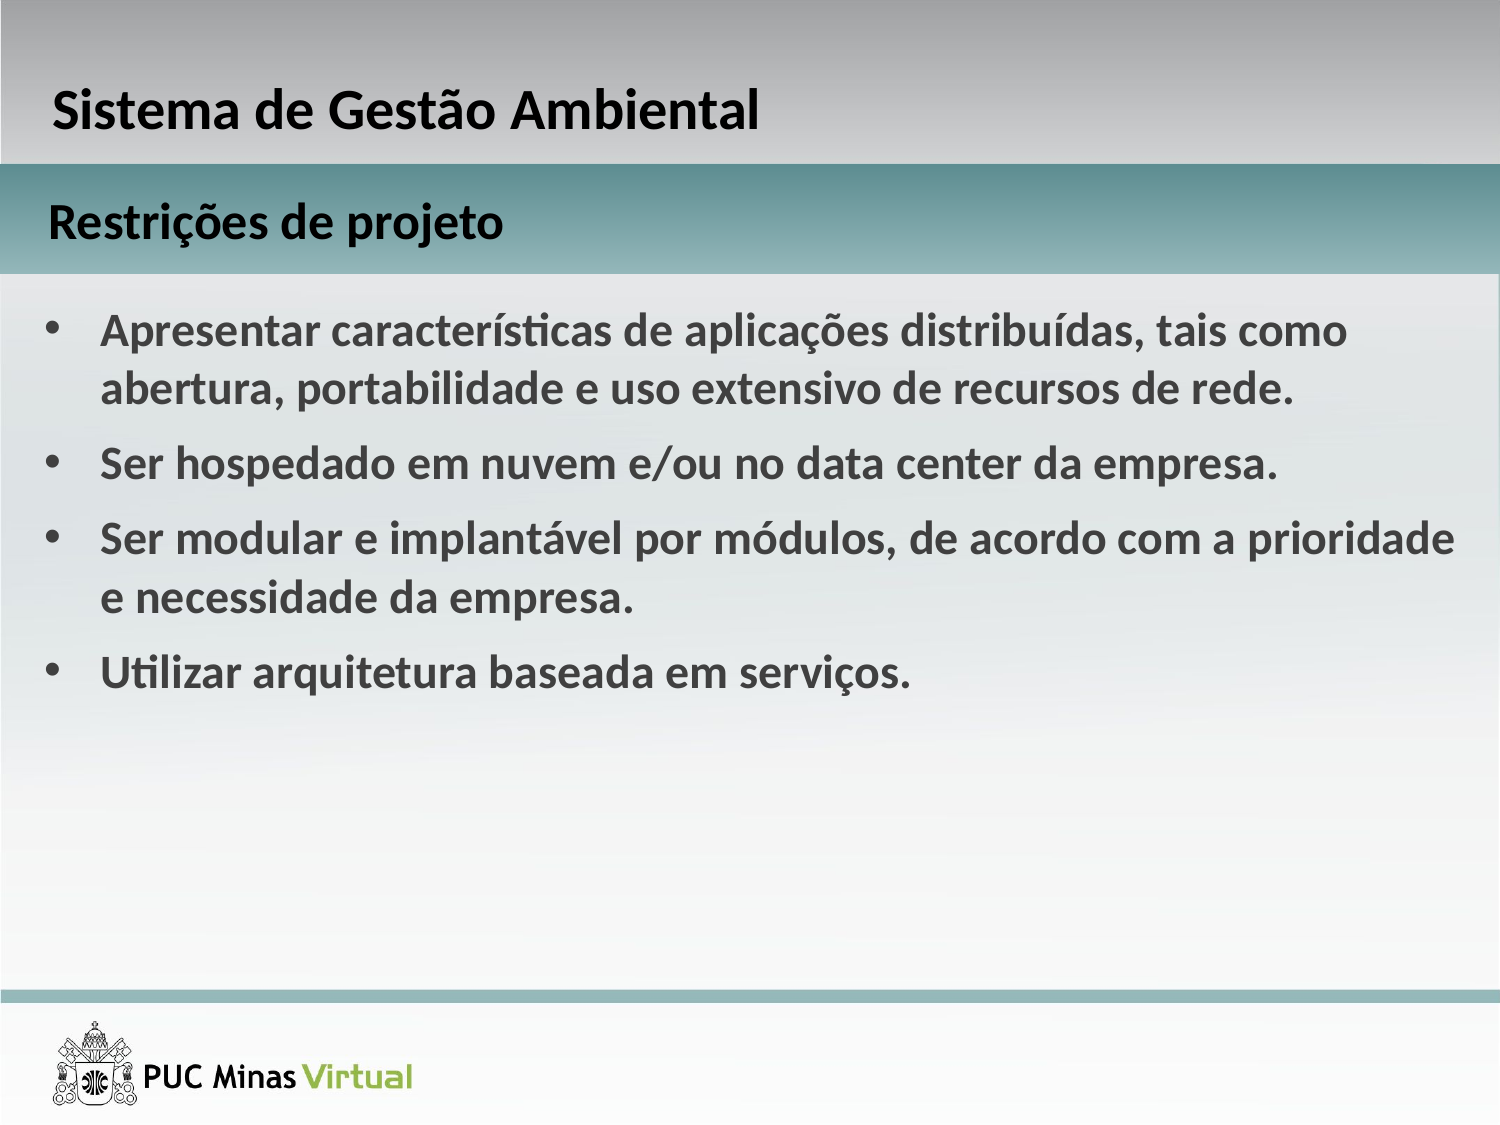

Sistema de Gestão Ambiental

Restrições de projeto
Apresentar características de aplicações distribuídas, tais como abertura, portabilidade e uso extensivo de recursos de rede.
Ser hospedado em nuvem e/ou no data center da empresa.
Ser modular e implantável por módulos, de acordo com a prioridade e necessidade da empresa.
Utilizar arquitetura baseada em serviços.